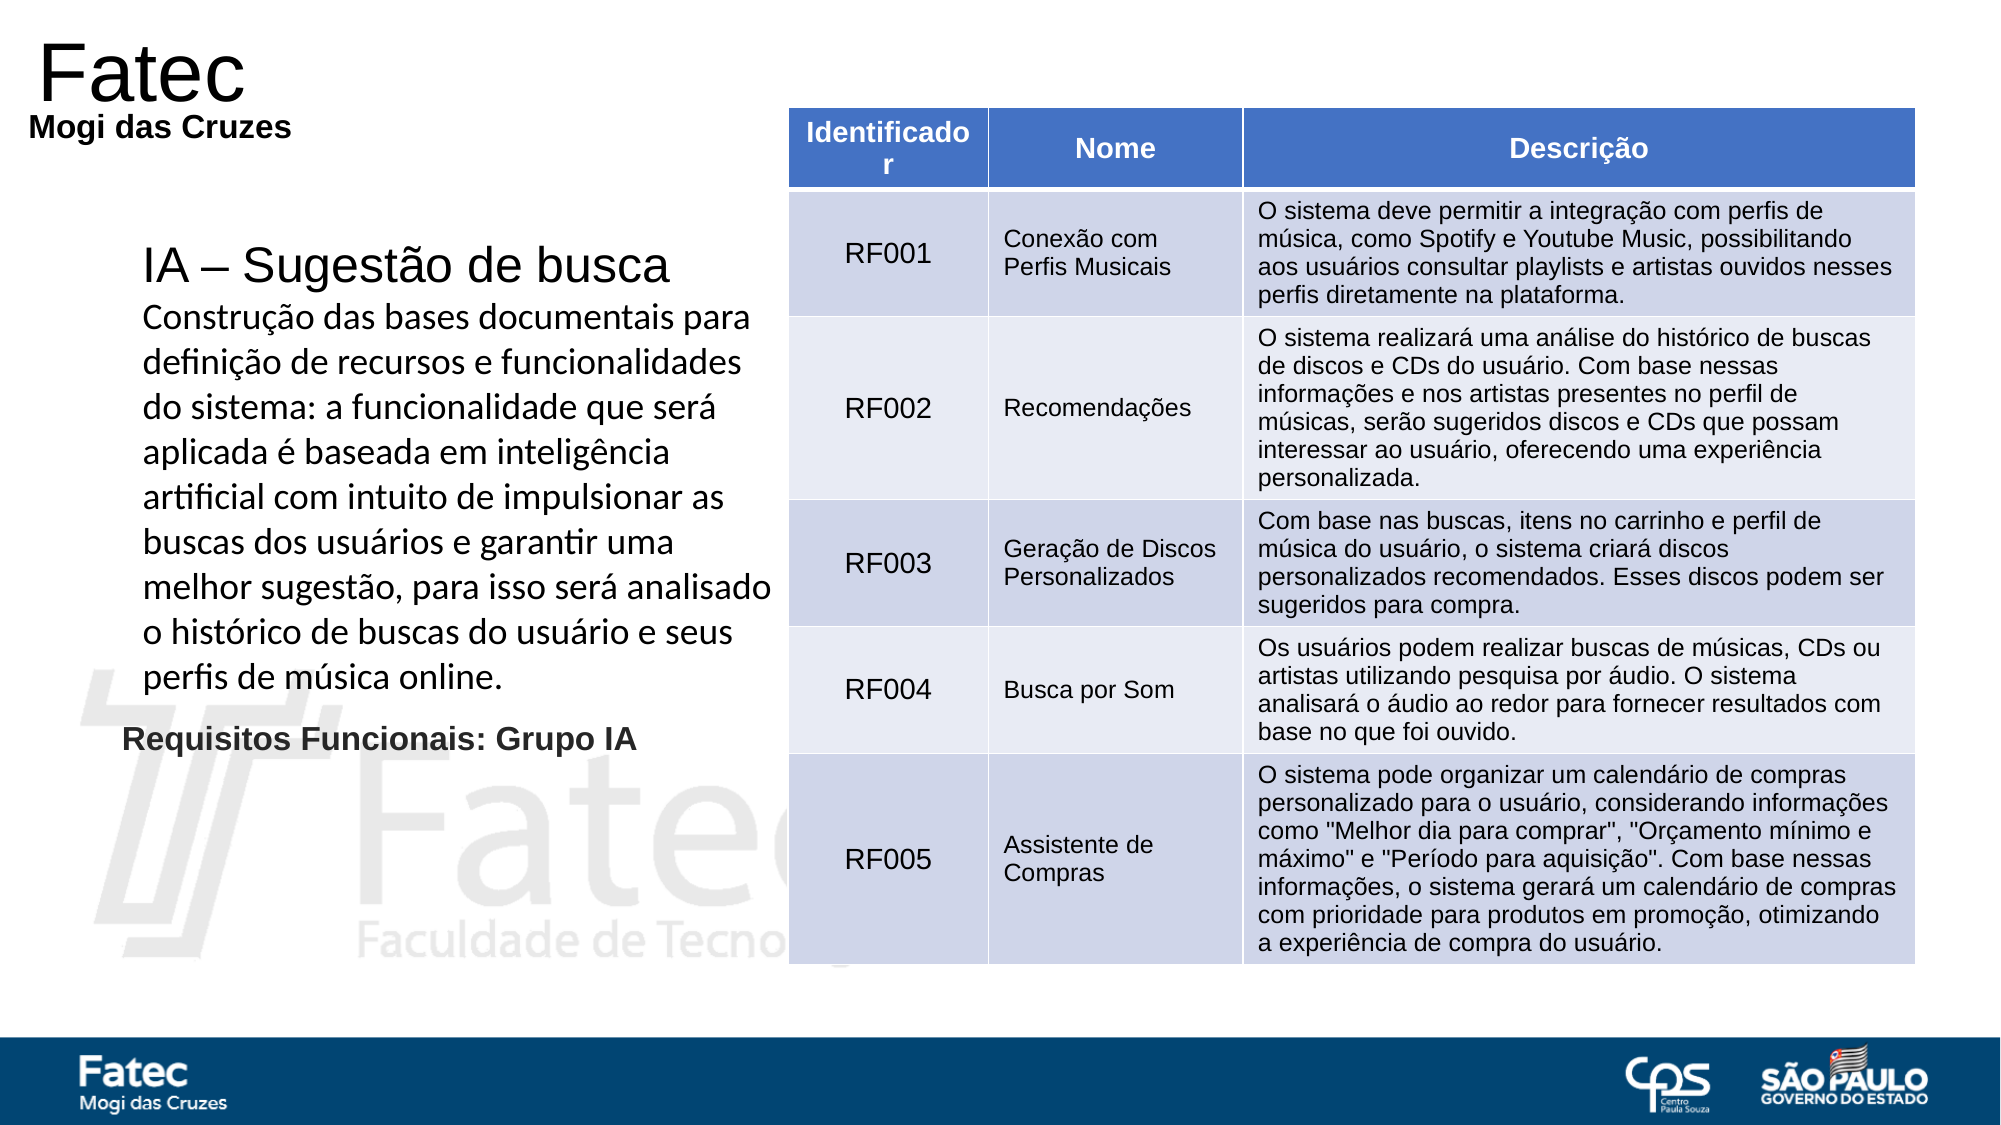

Fatec
Mogi das Cruzes
| Identificador | Nome | Descrição |
| --- | --- | --- |
| RF001 | Conexão com Perfis Musicais | O sistema deve permitir a integração com perfis de música, como Spotify e Youtube Music, possibilitando aos usuários consultar playlists e artistas ouvidos nesses perfis diretamente na plataforma. |
| RF002 | Recomendações | O sistema realizará uma análise do histórico de buscas de discos e CDs do usuário. Com base nessas informações e nos artistas presentes no perfil de músicas, serão sugeridos discos e CDs que possam interessar ao usuário, oferecendo uma experiência personalizada. |
| RF003 | Geração de Discos Personalizados | Com base nas buscas, itens no carrinho e perfil de música do usuário, o sistema criará discos personalizados recomendados. Esses discos podem ser sugeridos para compra. |
| RF004 | Busca por Som | Os usuários podem realizar buscas de músicas, CDs ou artistas utilizando pesquisa por áudio. O sistema analisará o áudio ao redor para fornecer resultados com base no que foi ouvido. |
| RF005 | Assistente de Compras | O sistema pode organizar um calendário de compras personalizado para o usuário, considerando informações como "Melhor dia para comprar", "Orçamento mínimo e máximo" e "Período para aquisição". Com base nessas informações, o sistema gerará um calendário de compras com prioridade para produtos em promoção, otimizando a experiência de compra do usuário. |
IA – Sugestão de busca
Construção das bases documentais para definição de recursos e funcionalidades do sistema: a funcionalidade que será aplicada é baseada em inteligência artificial com intuito de impulsionar as buscas dos usuários e garantir uma melhor sugestão, para isso será analisado o histórico de buscas do usuário e seus perfis de música online.
Requisitos Funcionais: Grupo IA